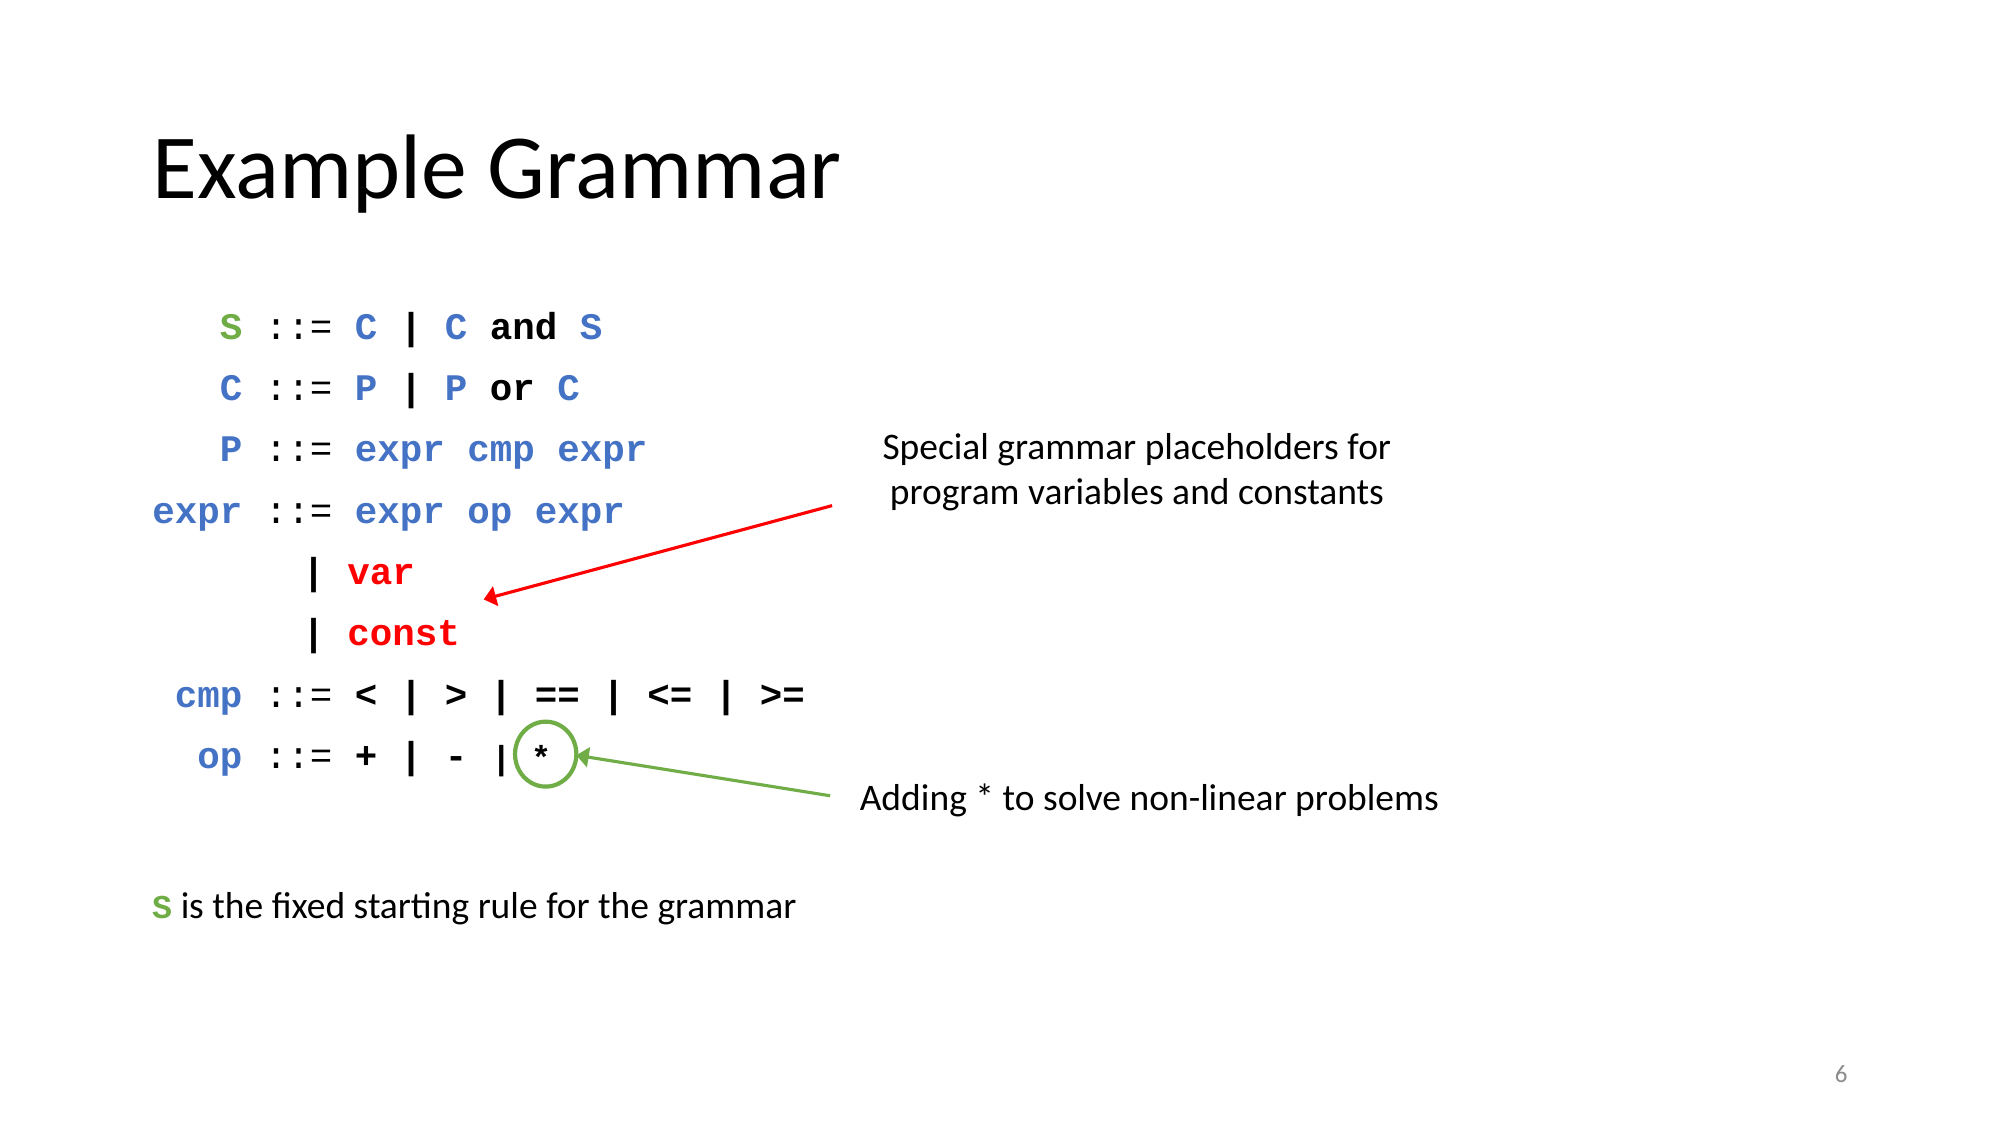

# Example Grammar
   S ::= C | C and S
   C ::= P | P or C
   P ::= expr cmp expr
expr ::= expr op expr
	| var
	| const
 cmp ::= < | > | == | <= | >=
  op ::= + | -
Special grammar placeholders for program variables and constants

 | *
Adding * to solve non-linear problems
S is the fixed starting rule for the grammar
6